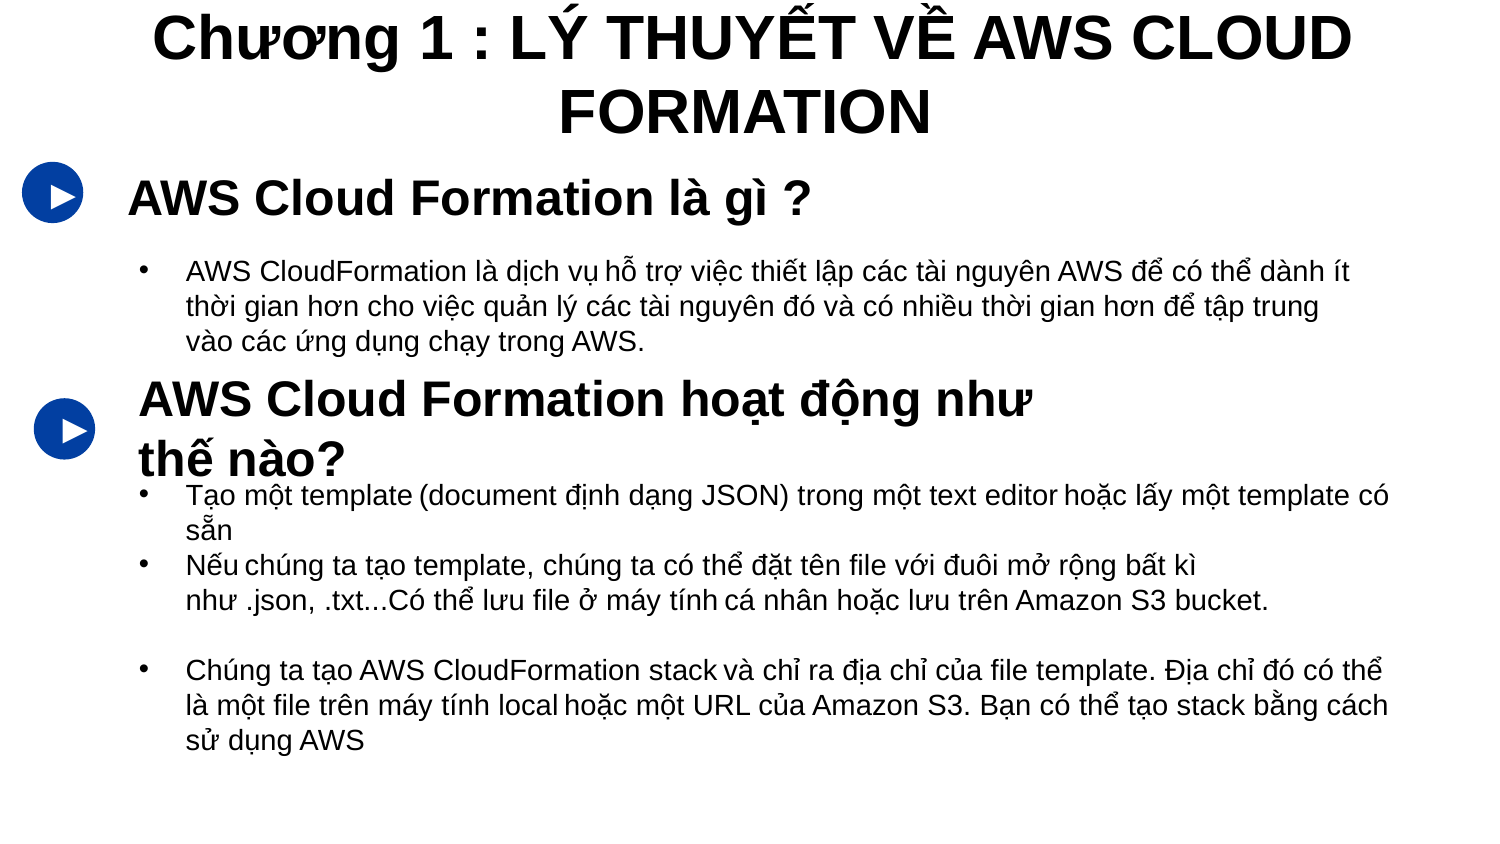

# Chương 1 : LÝ THUYẾT VỀ AWS CLOUD FORMATION

AWS Cloud Formation là gì ?
►

AWS CloudFormation là dịch vụ hỗ trợ việc thiết lập các tài nguyên AWS để có thể dành ít thời gian hơn cho việc quản lý các tài nguyên đó và có nhiều thời gian hơn để tập trung vào các ứng dụng chạy trong AWS.

AWS Cloud Formation hoạt động như thế nào?
►

Tạo một template (document định dạng JSON) trong một text editor hoặc lấy một template có sẵn
Nếu chúng ta tạo template, chúng ta có thể đặt tên file với đuôi mở rộng bất kì như .json, .txt...Có thể lưu file ở máy tính cá nhân hoặc lưu trên Amazon S3 bucket.

Chúng ta tạo AWS CloudFormation stack và chỉ ra địa chỉ của file template. Địa chỉ đó có thể là một file trên máy tính local hoặc một URL của Amazon S3. Bạn có thể tạo stack bằng cách sử dụng AWS